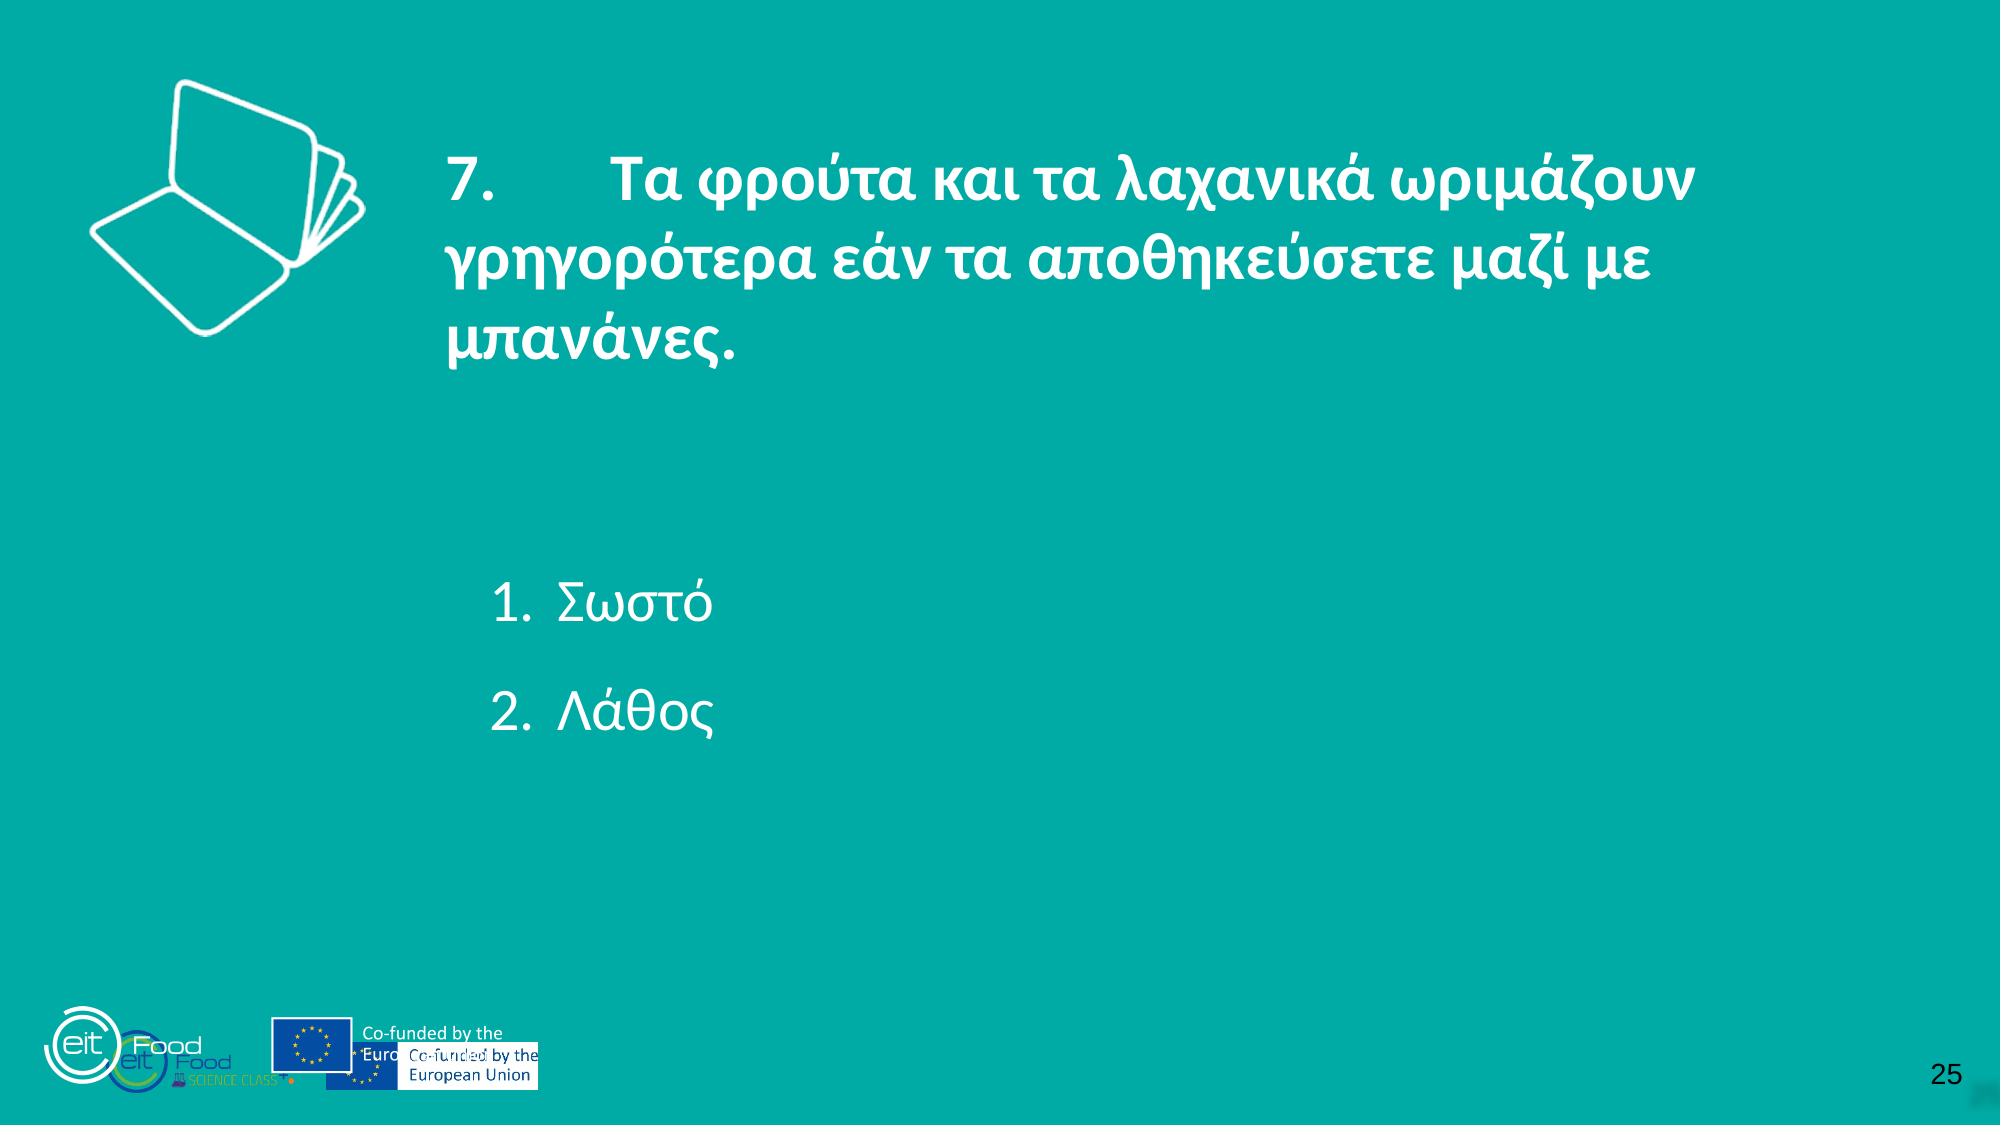

7.	 Τα φρούτα και τα λαχανικά ωριμάζουν γρηγορότερα εάν τα αποθηκεύσετε μαζί με μπανάνες.
Σωστό
Λάθος

25